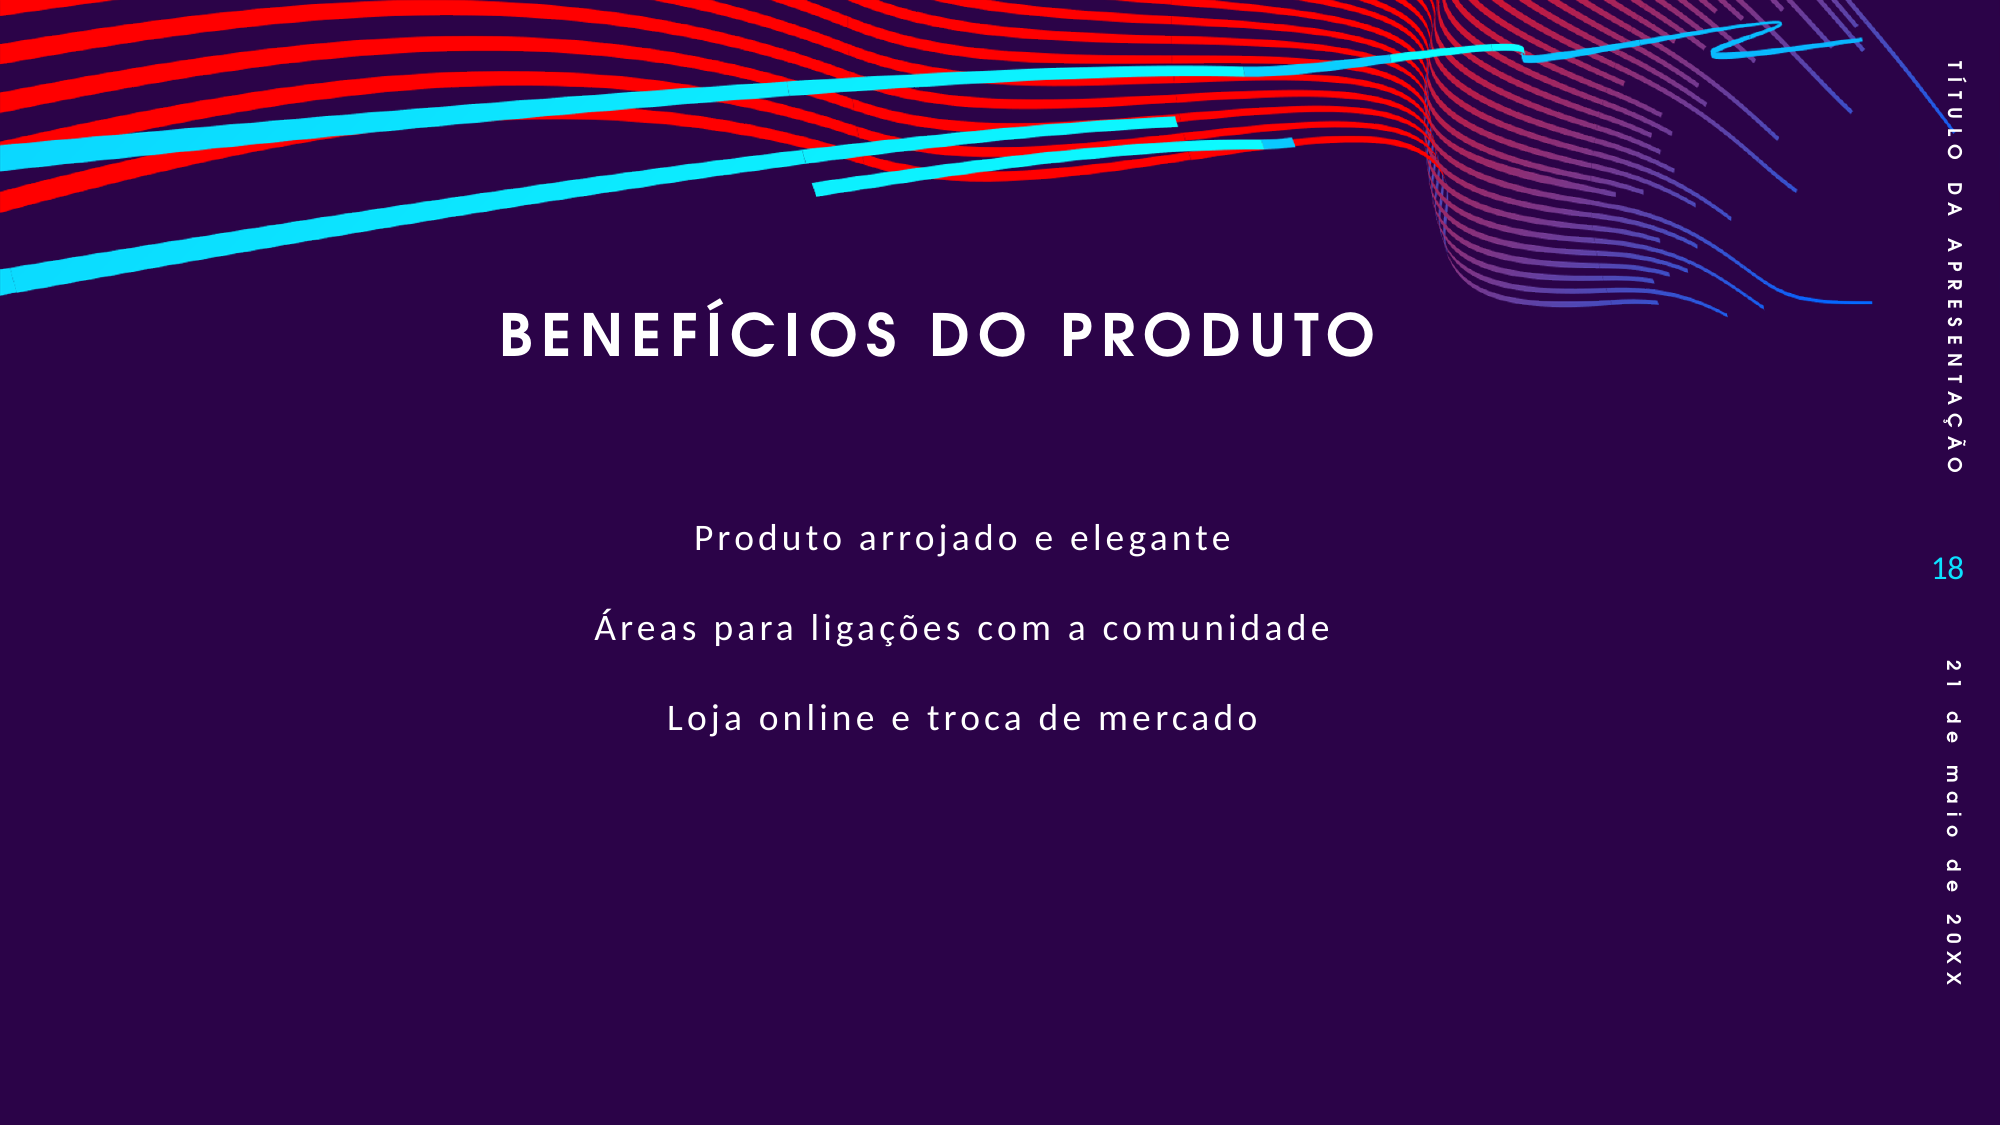

TÍTULO DA APRESENTAÇÃO
# Benefícios do Produto
Produto arrojado e elegante
Áreas para ligações com a comunidade
Loja online e troca de mercado

18
21 de maio de 20XX